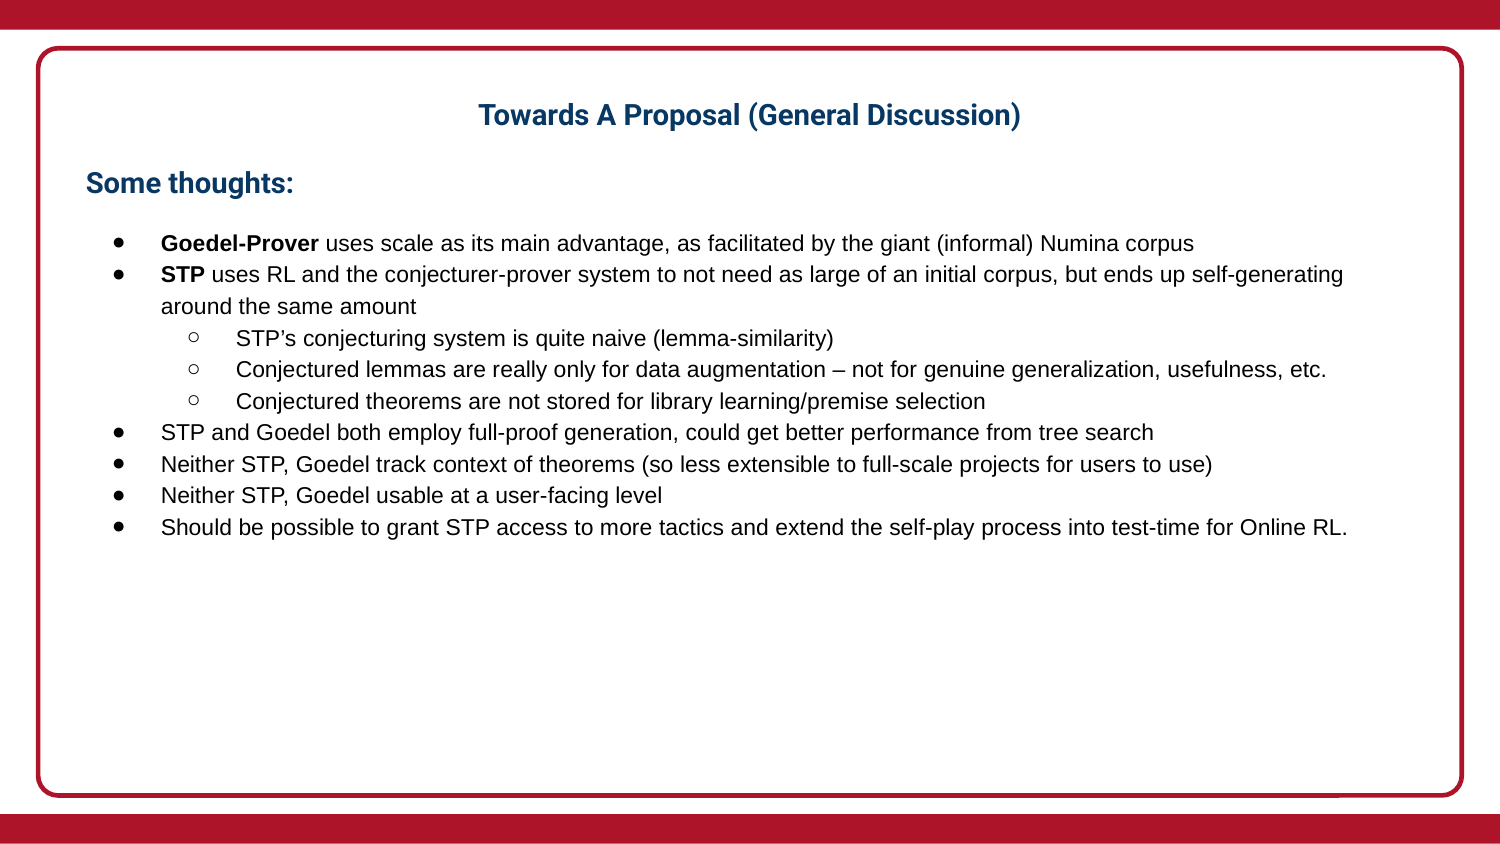

Towards A Proposal (General Discussion)
Some thoughts:
Goedel-Prover uses scale as its main advantage, as facilitated by the giant (informal) Numina corpus
STP uses RL and the conjecturer-prover system to not need as large of an initial corpus, but ends up self-generating around the same amount
STP’s conjecturing system is quite naive (lemma-similarity)
Conjectured lemmas are really only for data augmentation – not for genuine generalization, usefulness, etc.
Conjectured theorems are not stored for library learning/premise selection
STP and Goedel both employ full-proof generation, could get better performance from tree search
Neither STP, Goedel track context of theorems (so less extensible to full-scale projects for users to use)
Neither STP, Goedel usable at a user-facing level
Should be possible to grant STP access to more tactics and extend the self-play process into test-time for Online RL.